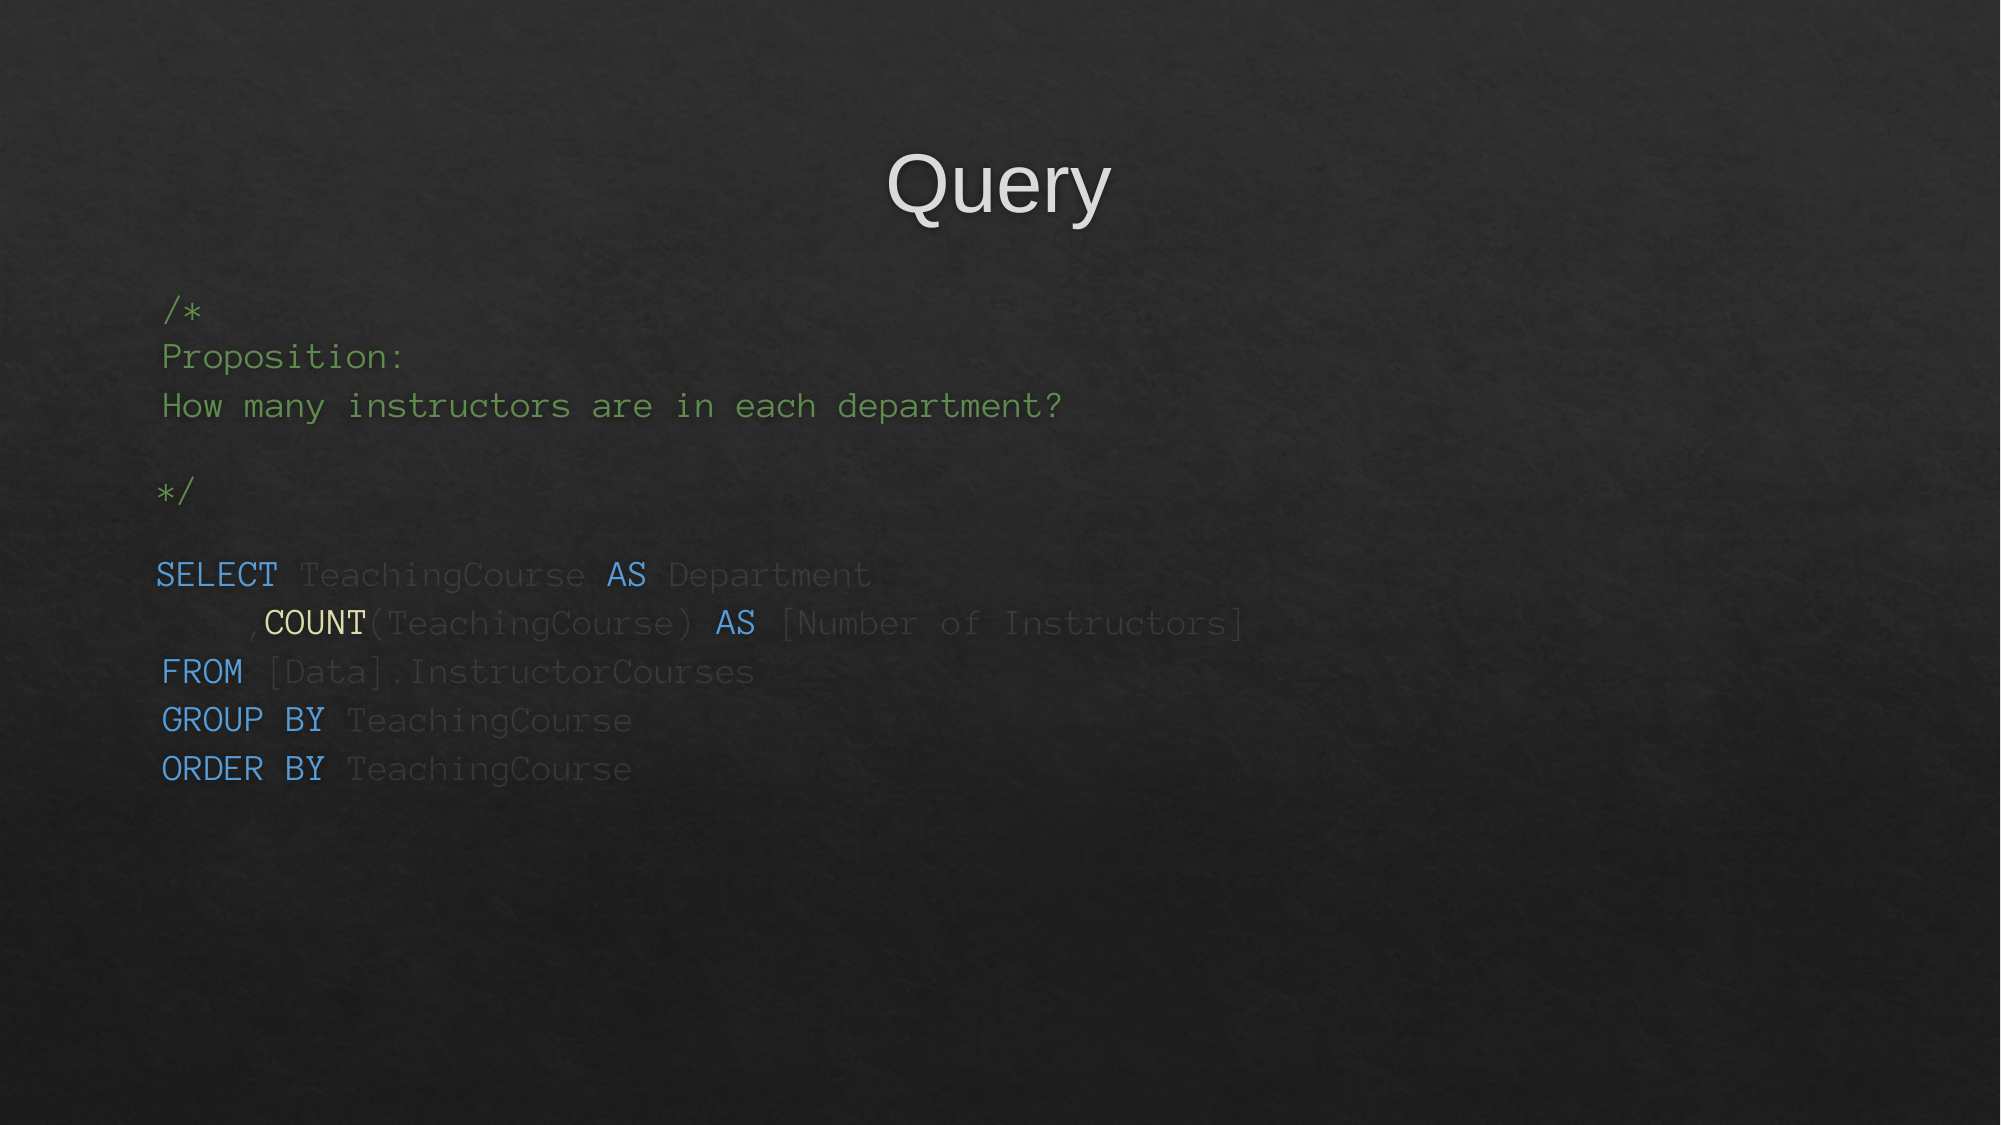

# Query
/*
Proposition:
How many instructors are in each department?
*/
SELECT TeachingCourse AS Department
    ,COUNT(TeachingCourse) AS [Number of Instructors]
FROM [Data].InstructorCourses
GROUP BY TeachingCourse
ORDER BY TeachingCourse